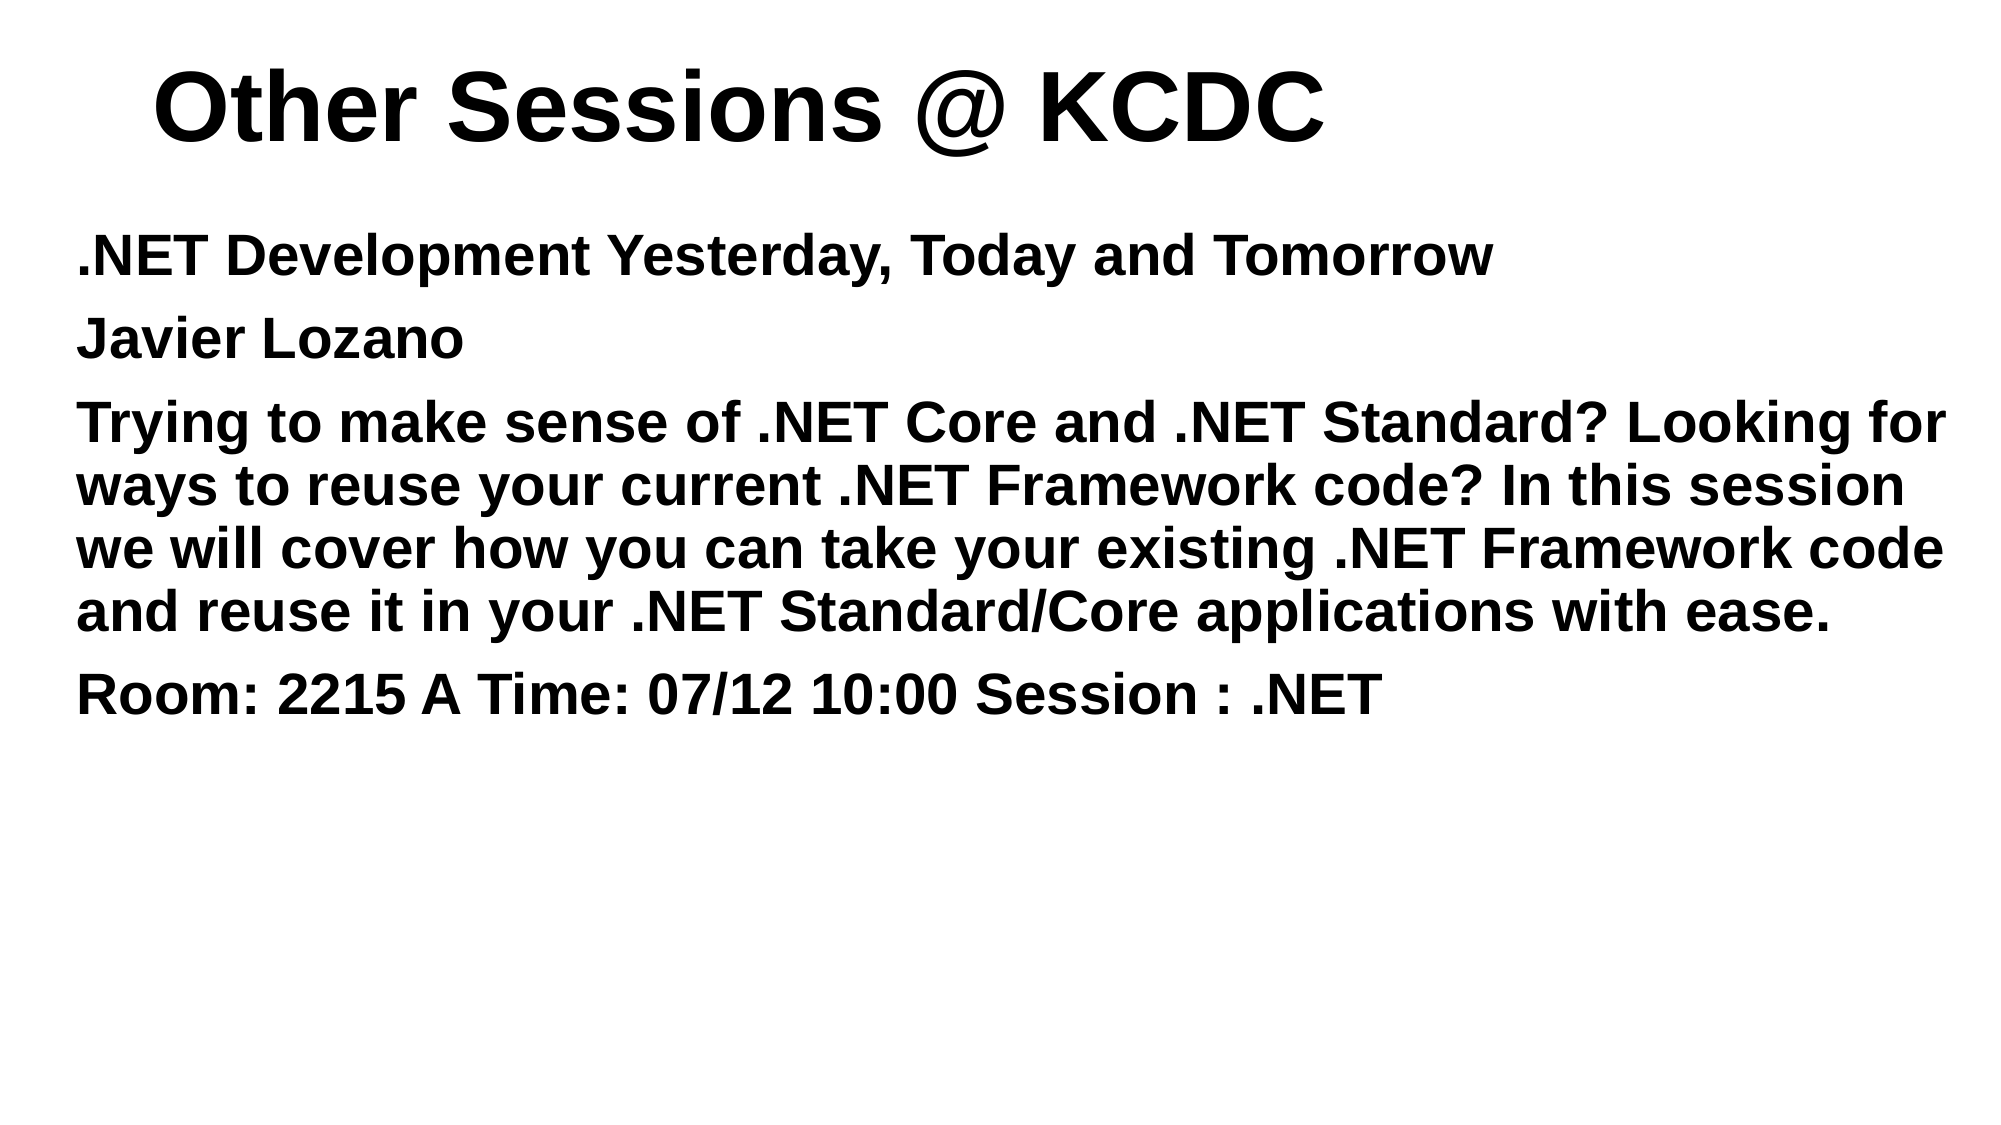

# Other Sessions @ KCDC
.NET Development Yesterday, Today and Tomorrow
Javier Lozano
Trying to make sense of .NET Core and .NET Standard? Looking for ways to reuse your current .NET Framework code? In this session we will cover how you can take your existing .NET Framework code and reuse it in your .NET Standard/Core applications with ease.
Room: 2215 A Time: 07/12 10:00 Session : .NET